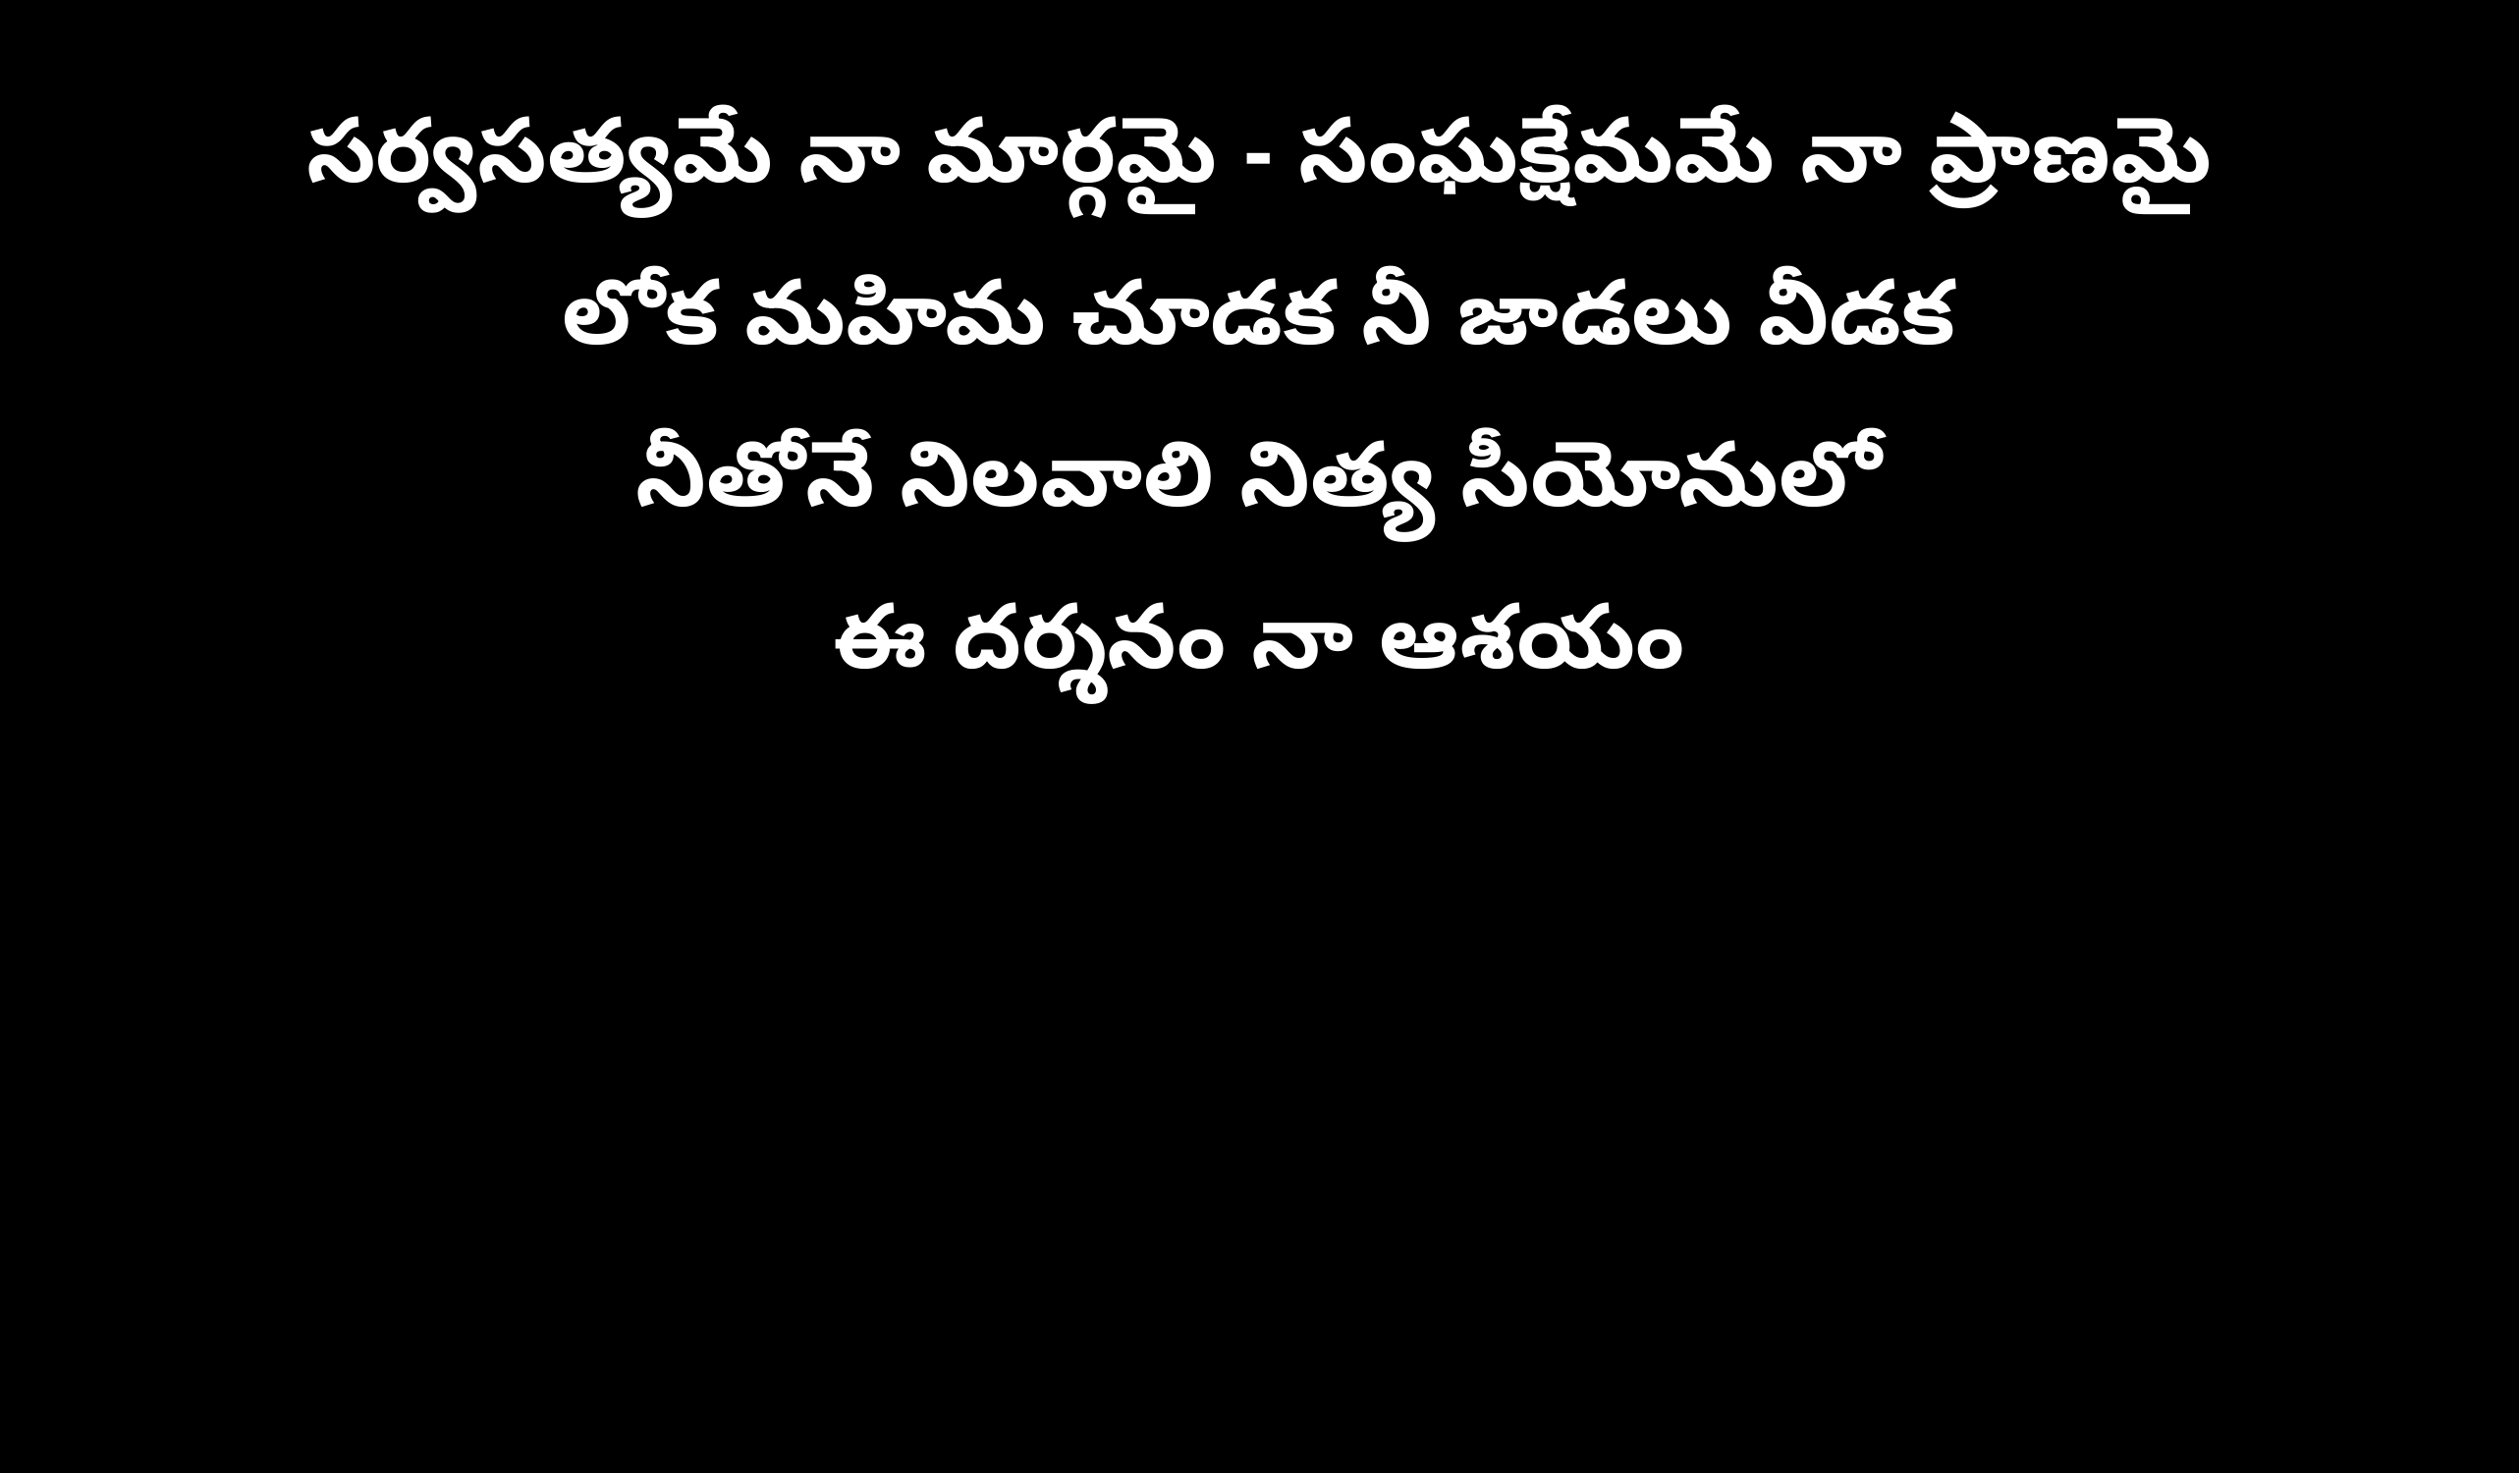

సర్వసత్యమే నా మార్గమై - సంఘక్షేమమే నా ప్రాణమై
లోక మహిమ చూడక నీ జాడలు వీడక
నీతోనే నిలవాలి నిత్య సీయోనులో
ఈ దర్శనం నా ఆశయం